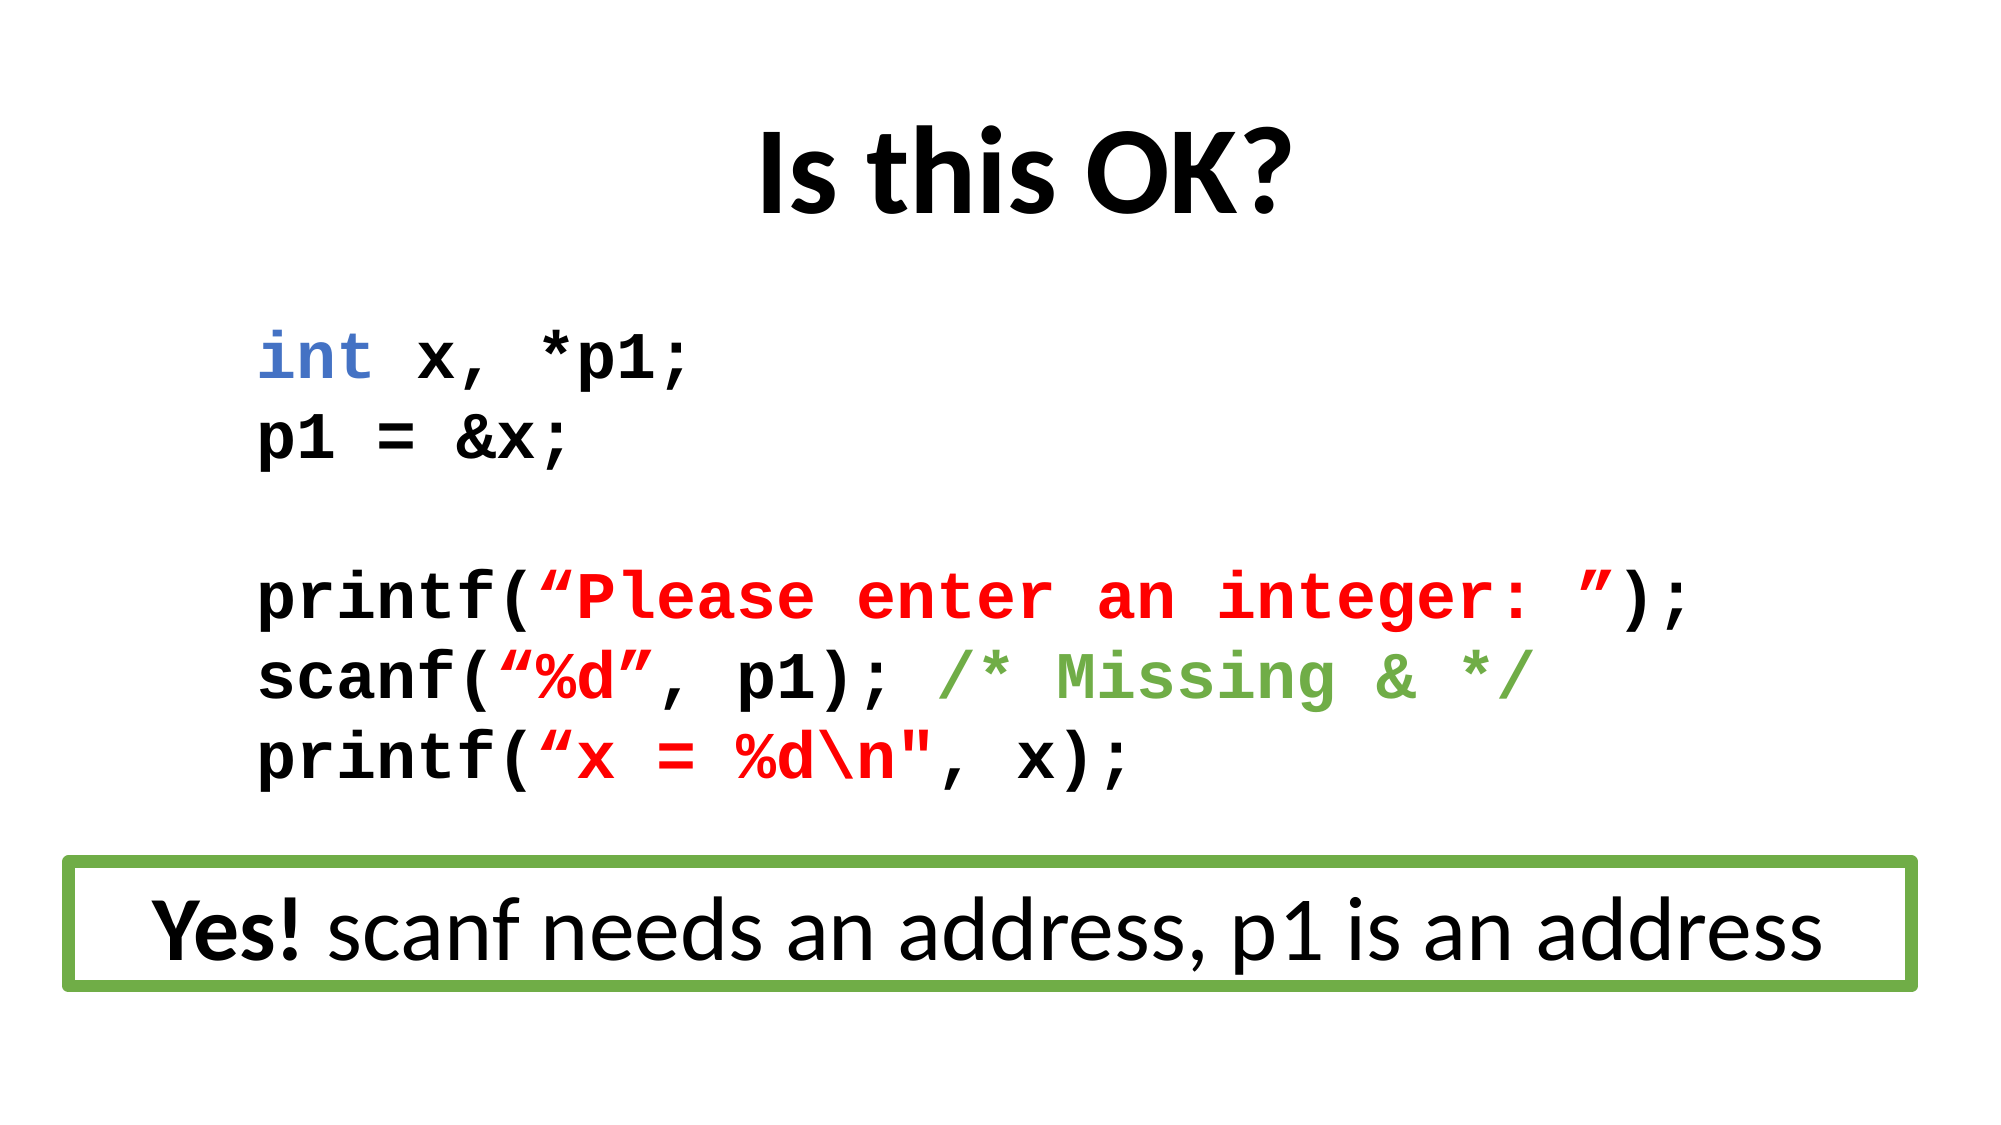

Is this OK?
int x, *p1;
p1 = &x;

printf(“Please enter an integer: ”);
scanf(“%d”, p1); /* Missing & */
printf(“x = %d\n", x);
Yes! scanf needs an address, p1 is an address